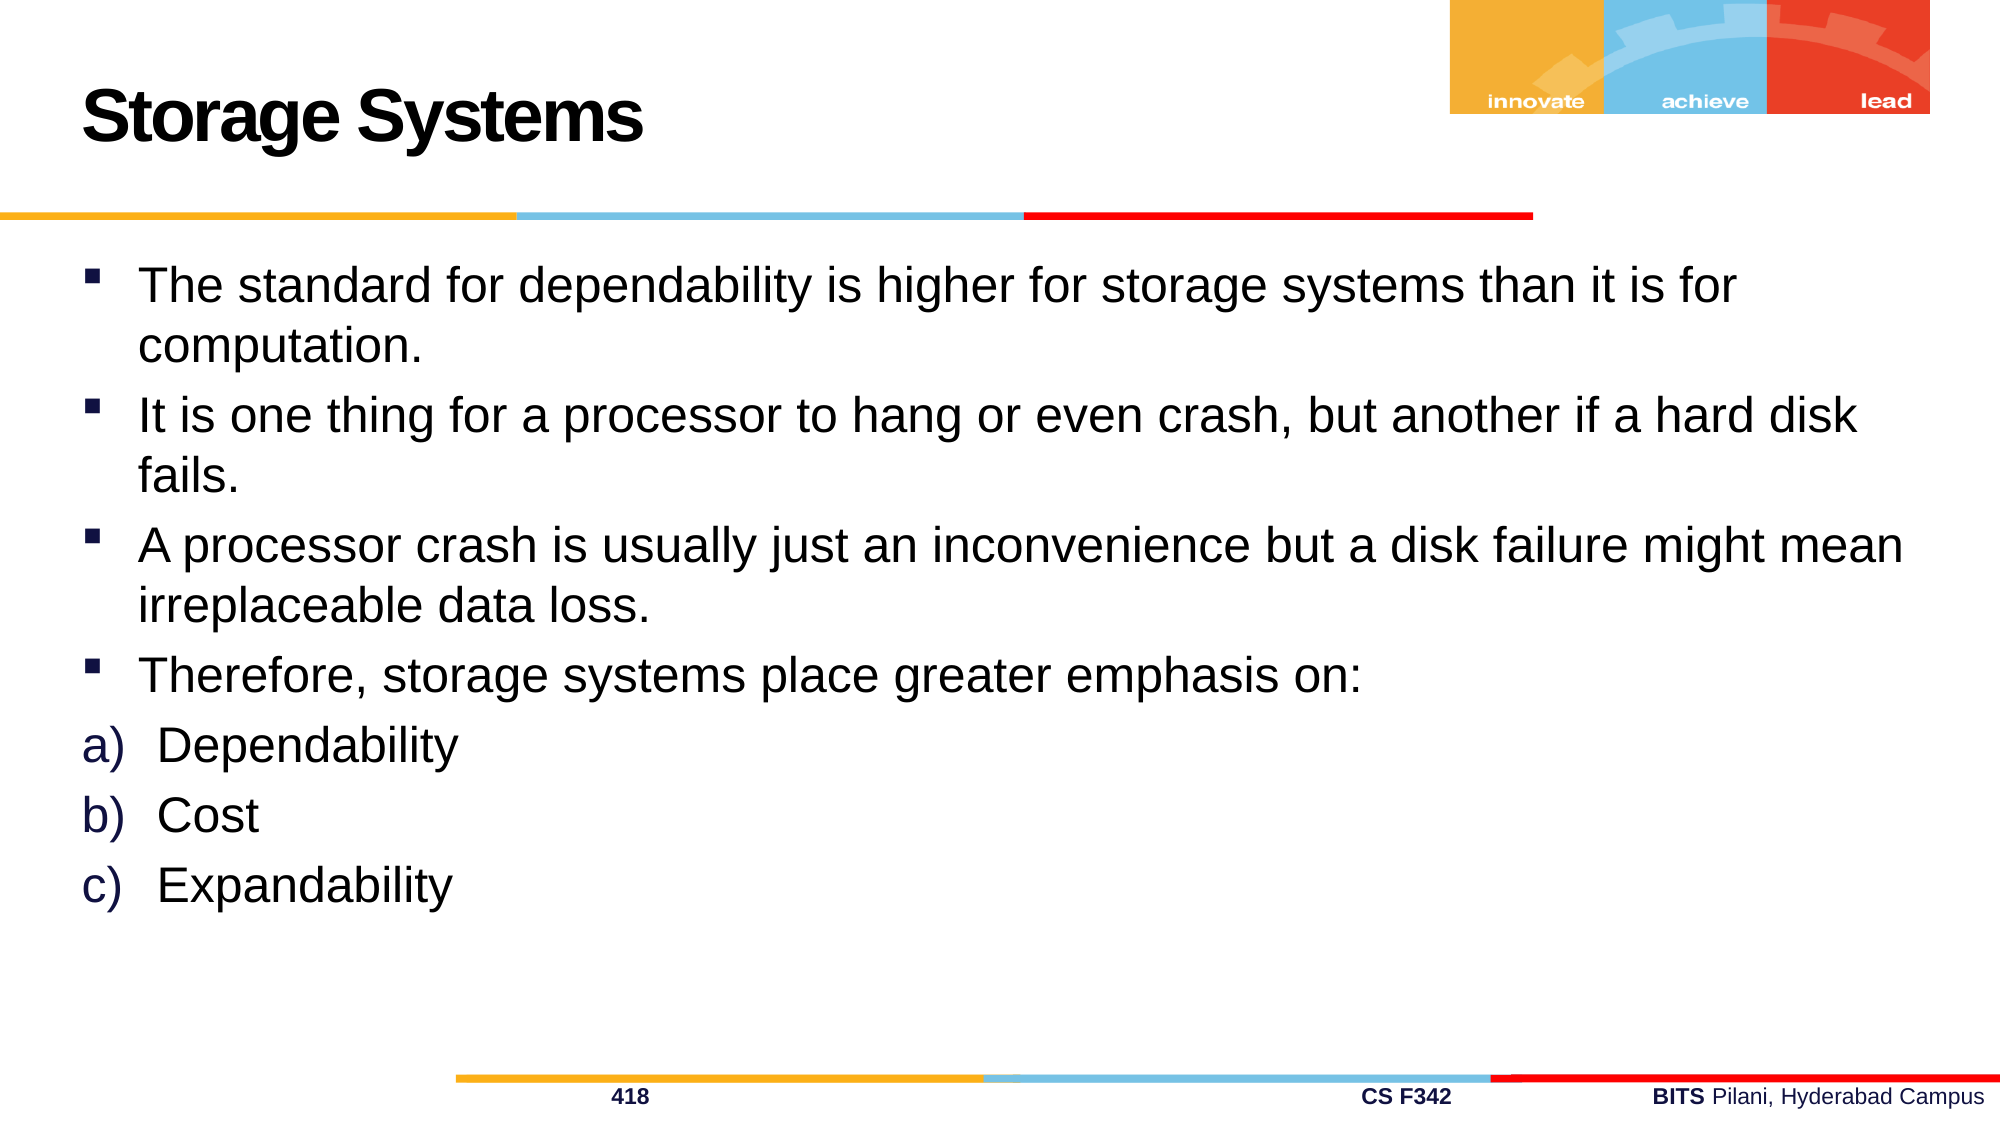

Storage Systems
The standard for dependability is higher for storage systems than it is for computation.
It is one thing for a processor to hang or even crash, but another if a hard disk fails.
A processor crash is usually just an inconvenience but a disk failure might mean irreplaceable data loss.
Therefore, storage systems place greater emphasis on:
Dependability
Cost
Expandability